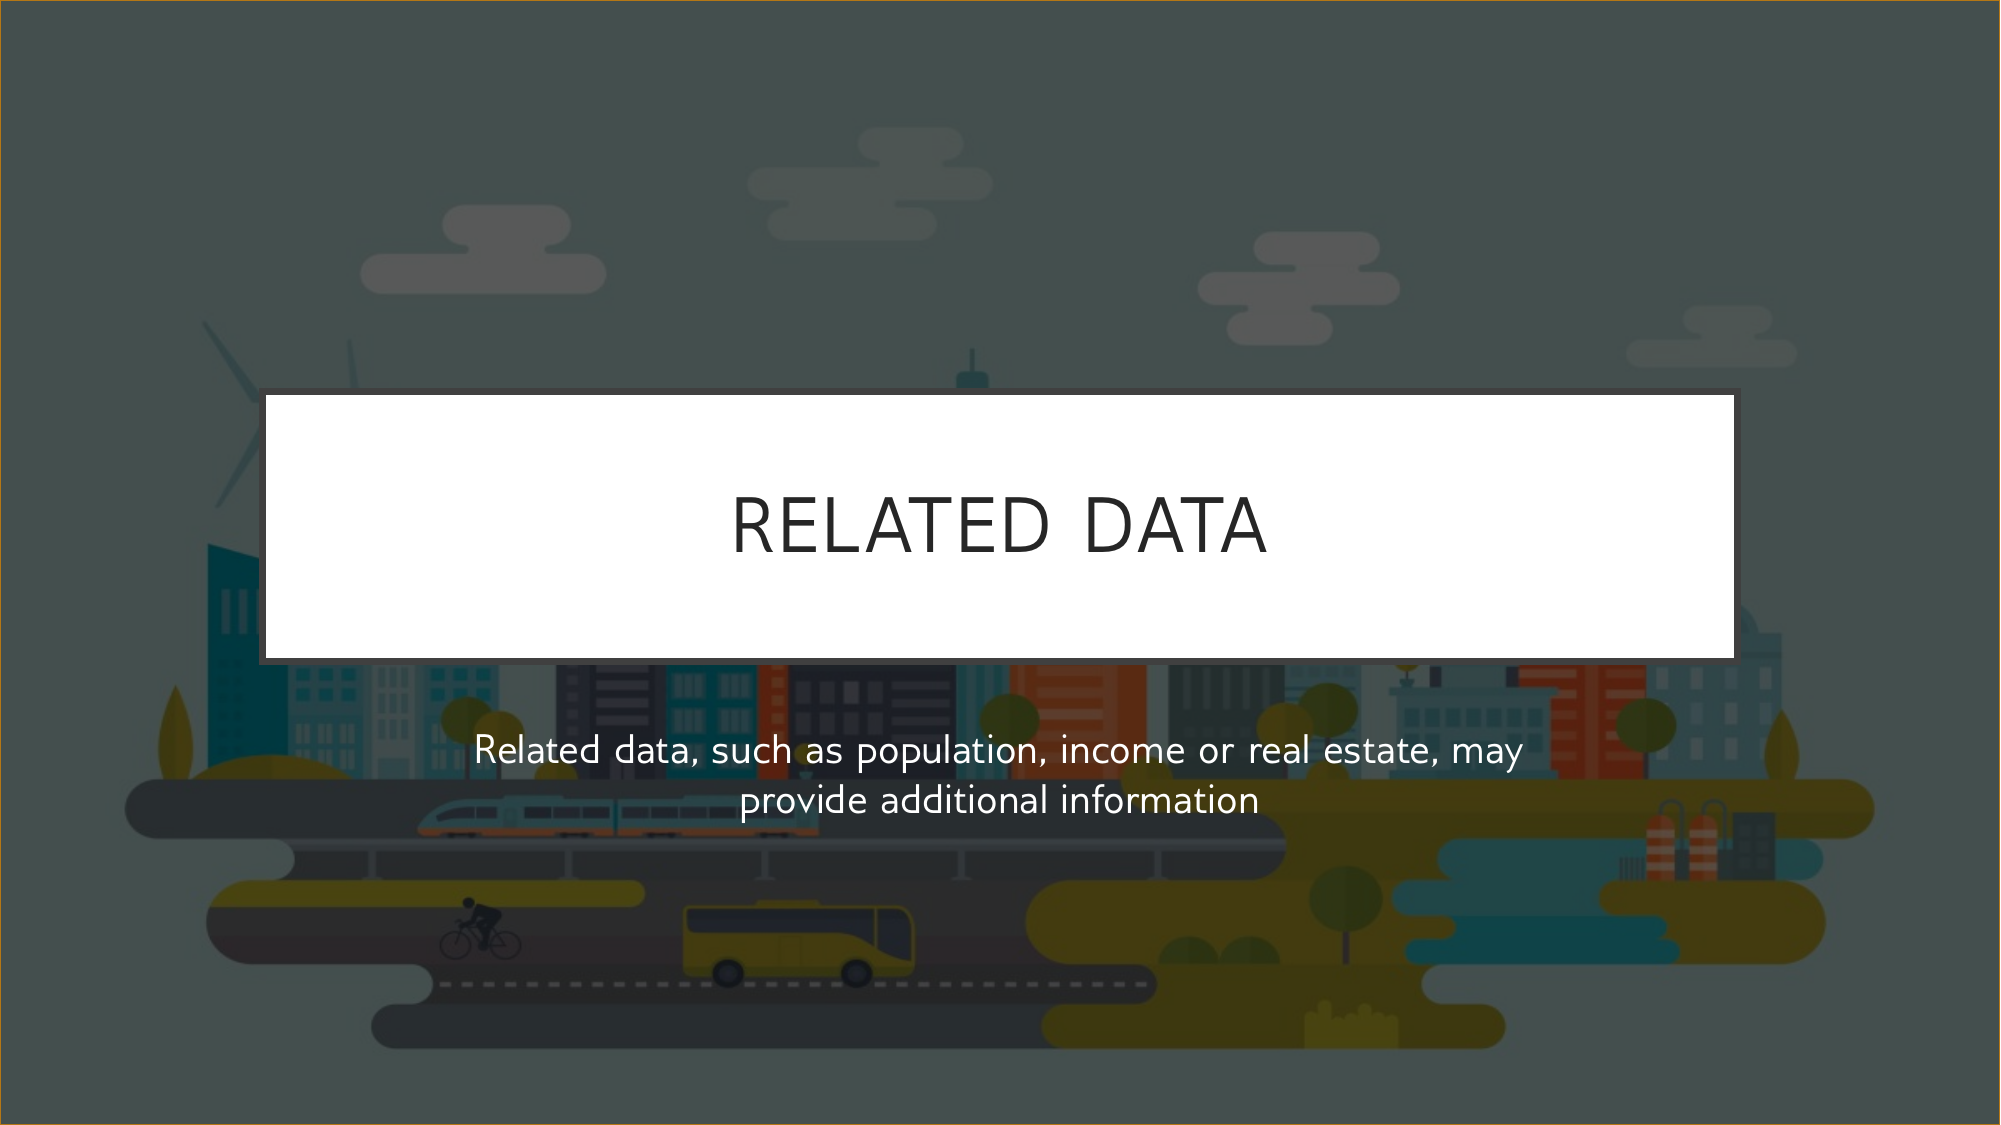

# RELATED DATA
Related data, such as population, income or real estate, may provide additional information